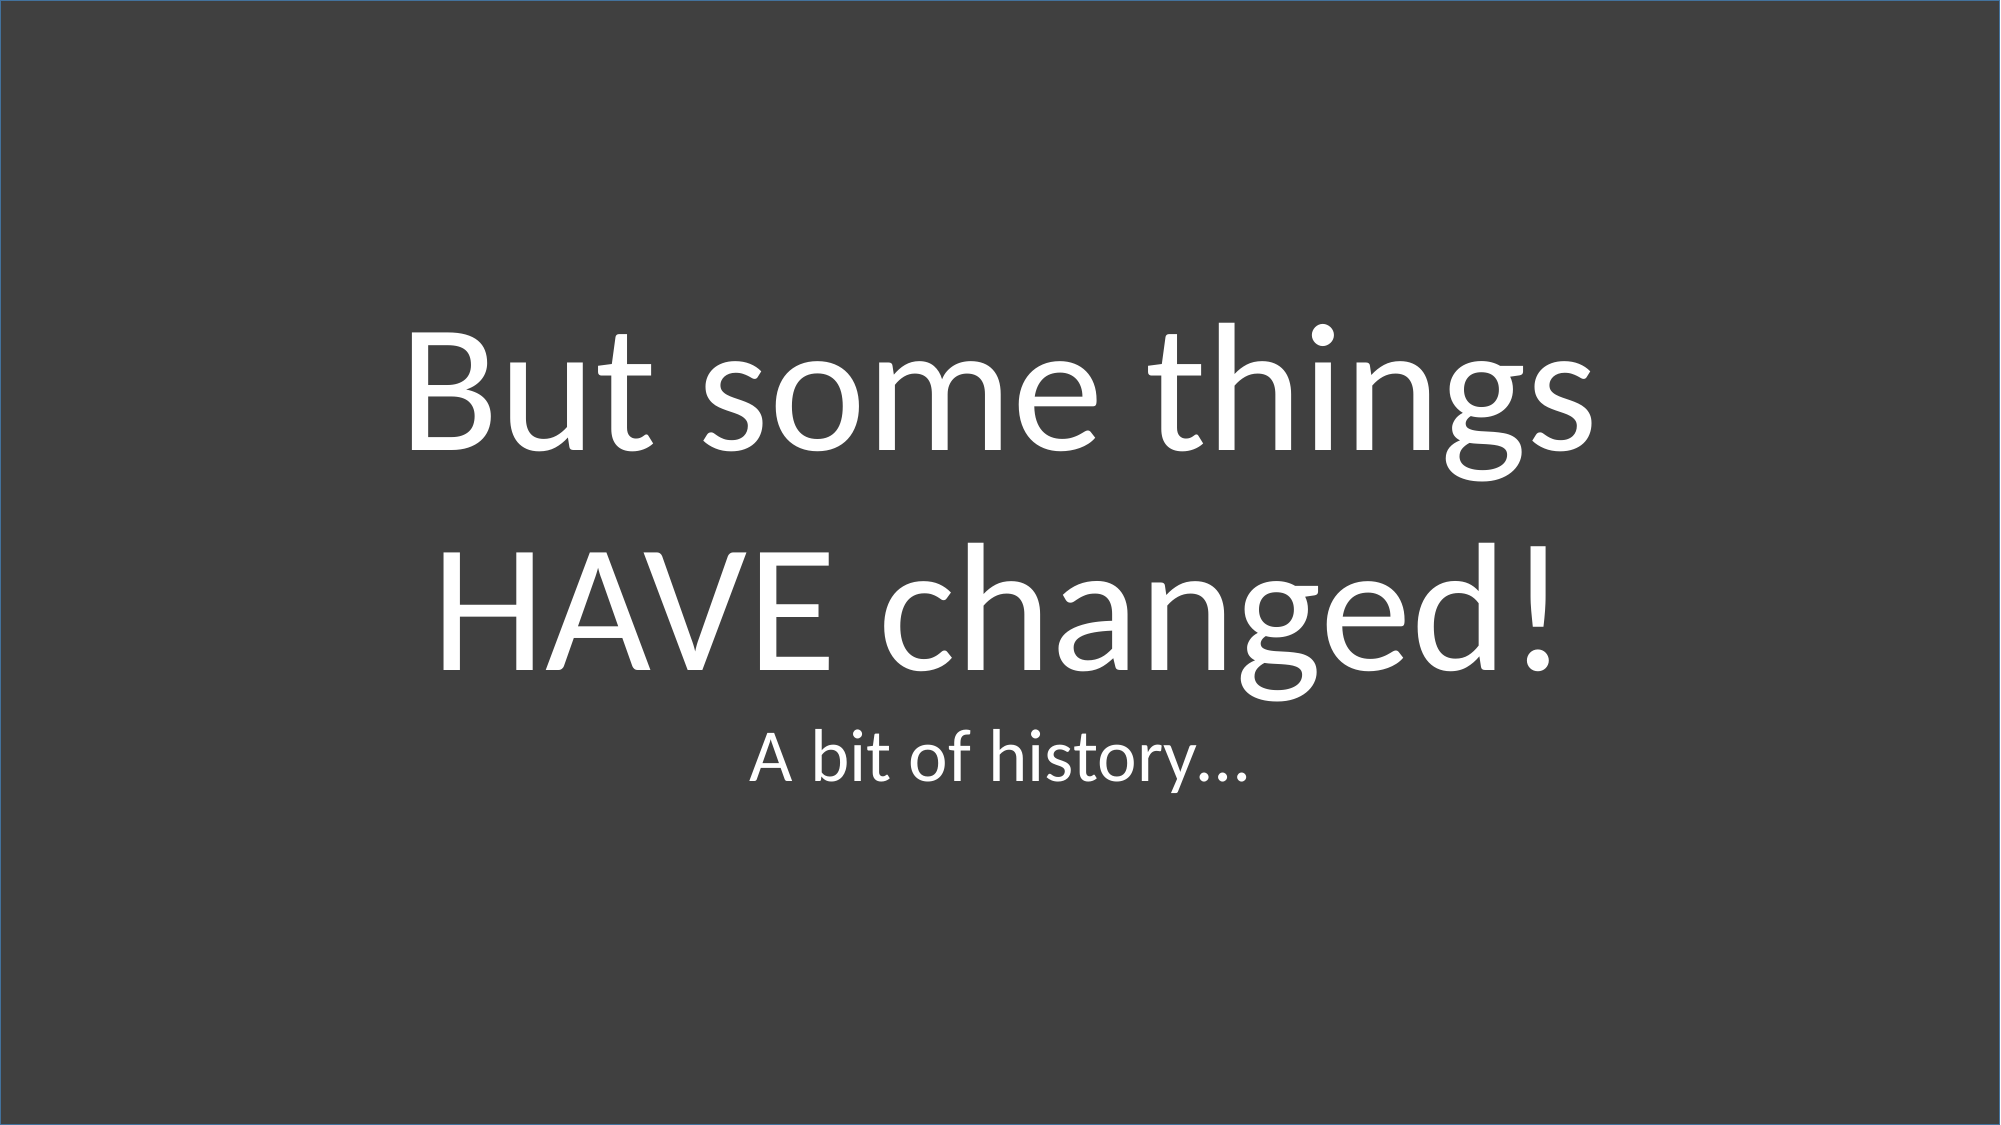

But some things HAVE changed!
A bit of history…